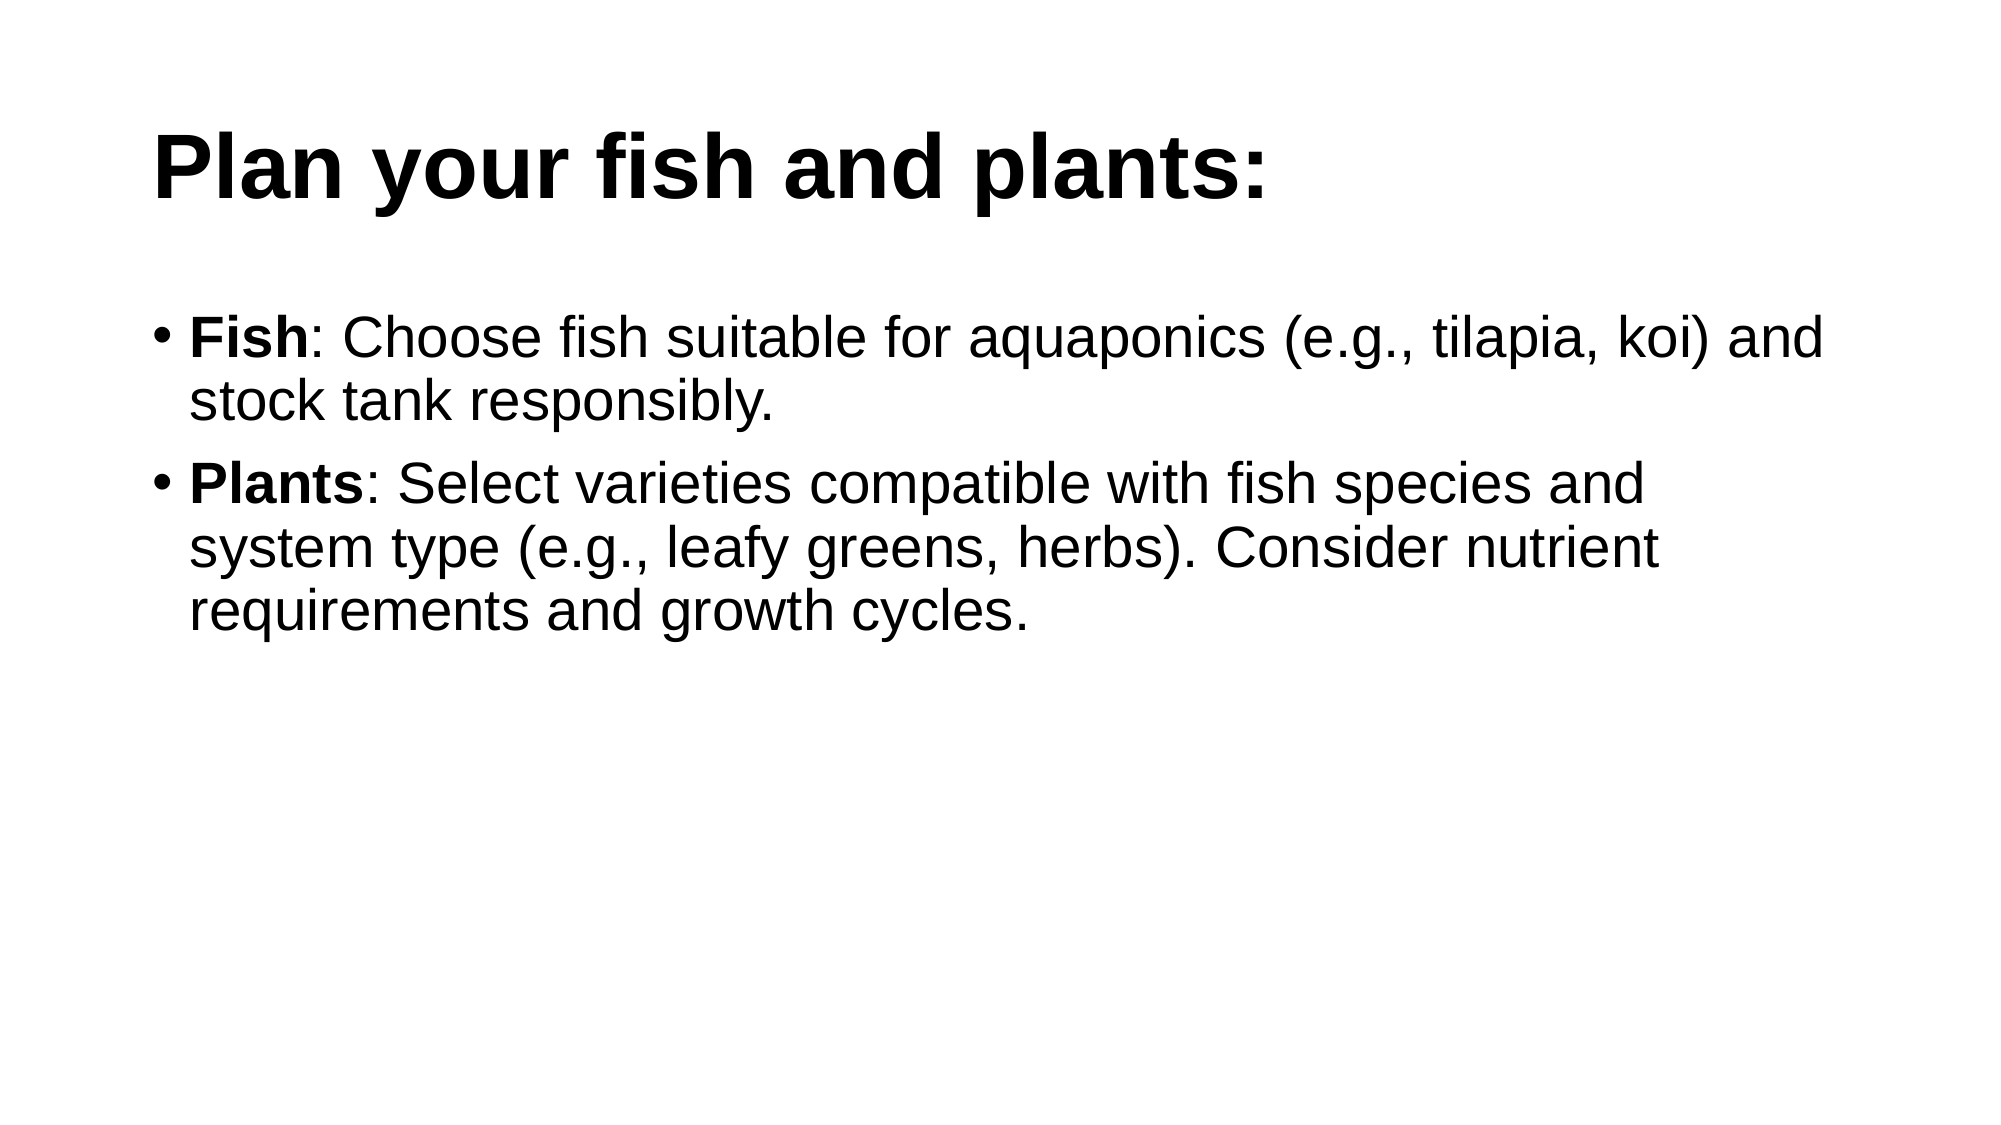

# Plan your fish and plants:
Fish: Choose fish suitable for aquaponics (e.g., tilapia, koi) and stock tank responsibly.
Plants: Select varieties compatible with fish species and system type (e.g., leafy greens, herbs). Consider nutrient requirements and growth cycles.